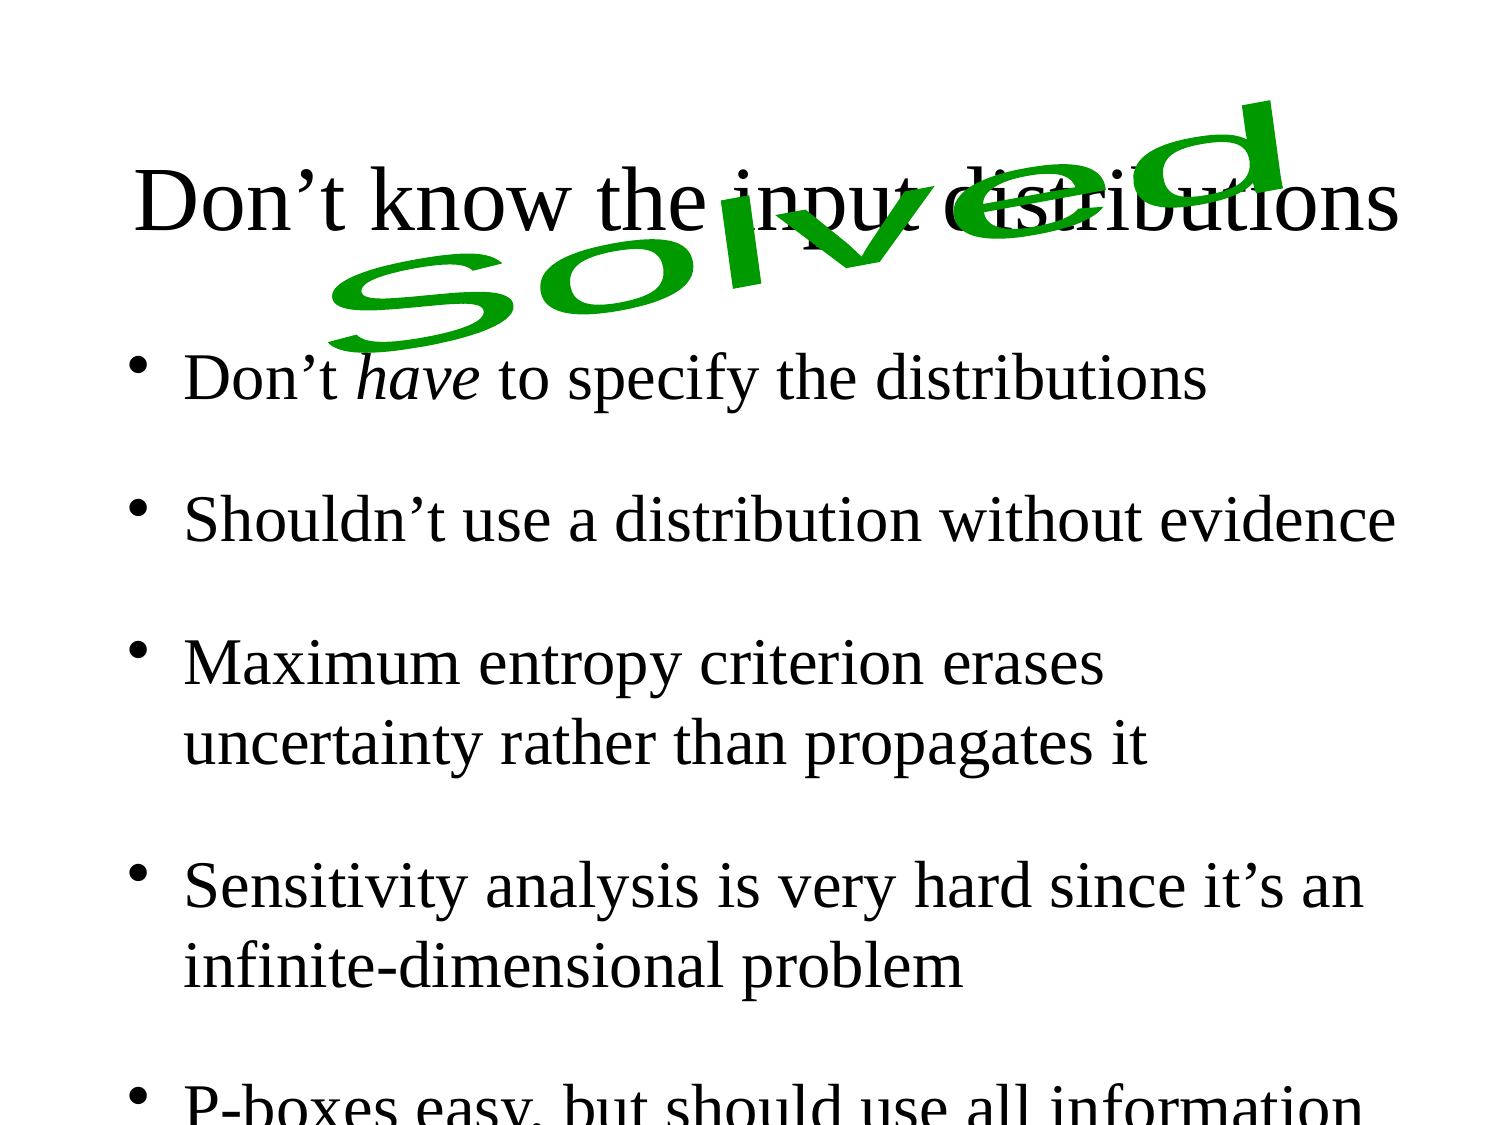

Don’t know the input distributions
Solved
Don’t have to specify the distributions

Shouldn’t use a distribution without evidence

Maximum entropy criterion erases uncertainty rather than propagates it

Sensitivity analysis is very hard since it’s an infinite-dimensional problem

P-boxes easy, but should use all information